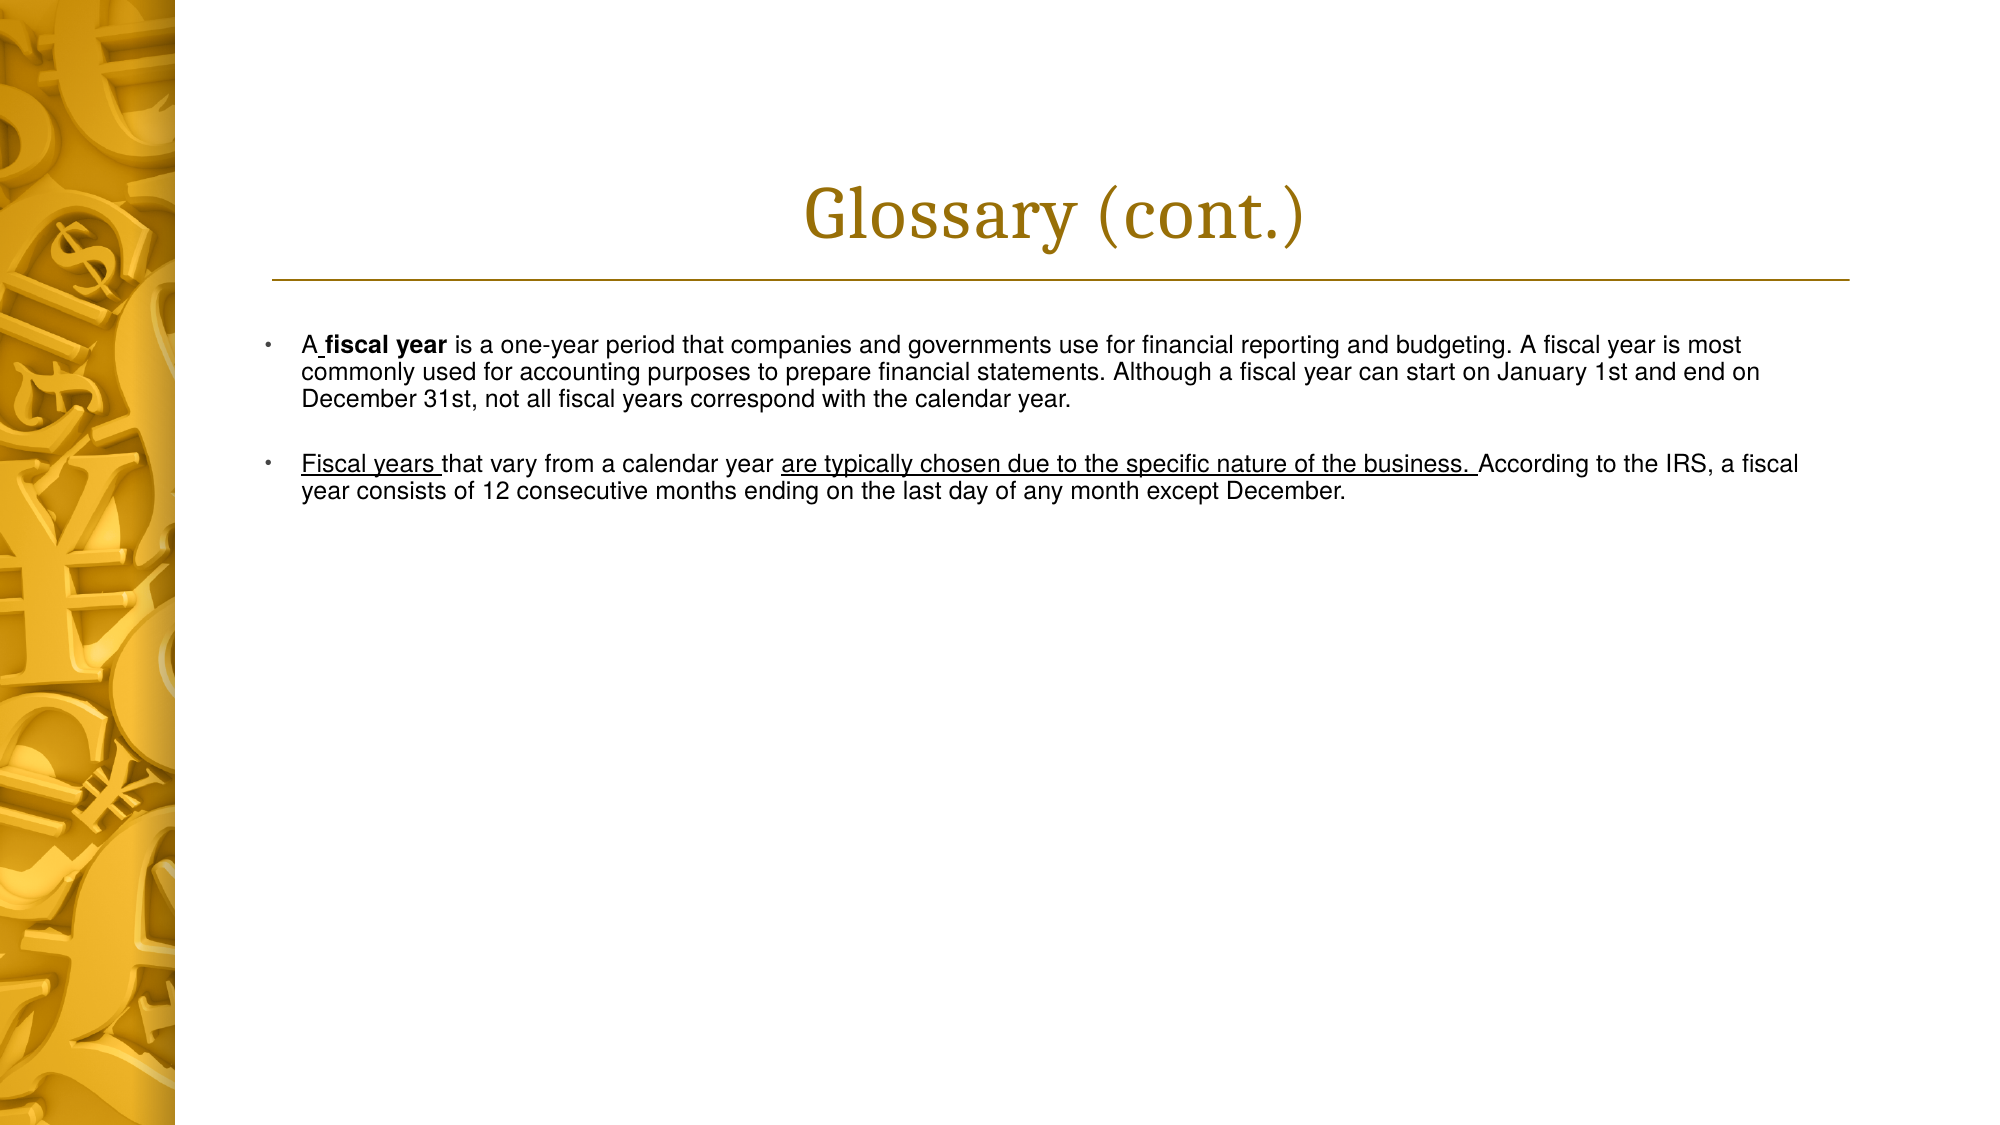

# Glossary (cont.)
A fiscal year is a one-year period that companies and governments use for financial reporting and budgeting. A fiscal year is most commonly used for accounting purposes to prepare financial statements. Although a fiscal year can start on January 1st and end on December 31st, not all fiscal years correspond with the calendar year.
Fiscal years that vary from a calendar year are typically chosen due to the specific nature of the business. According to the IRS, a fiscal year consists of 12 consecutive months ending on the last day of any month except December.